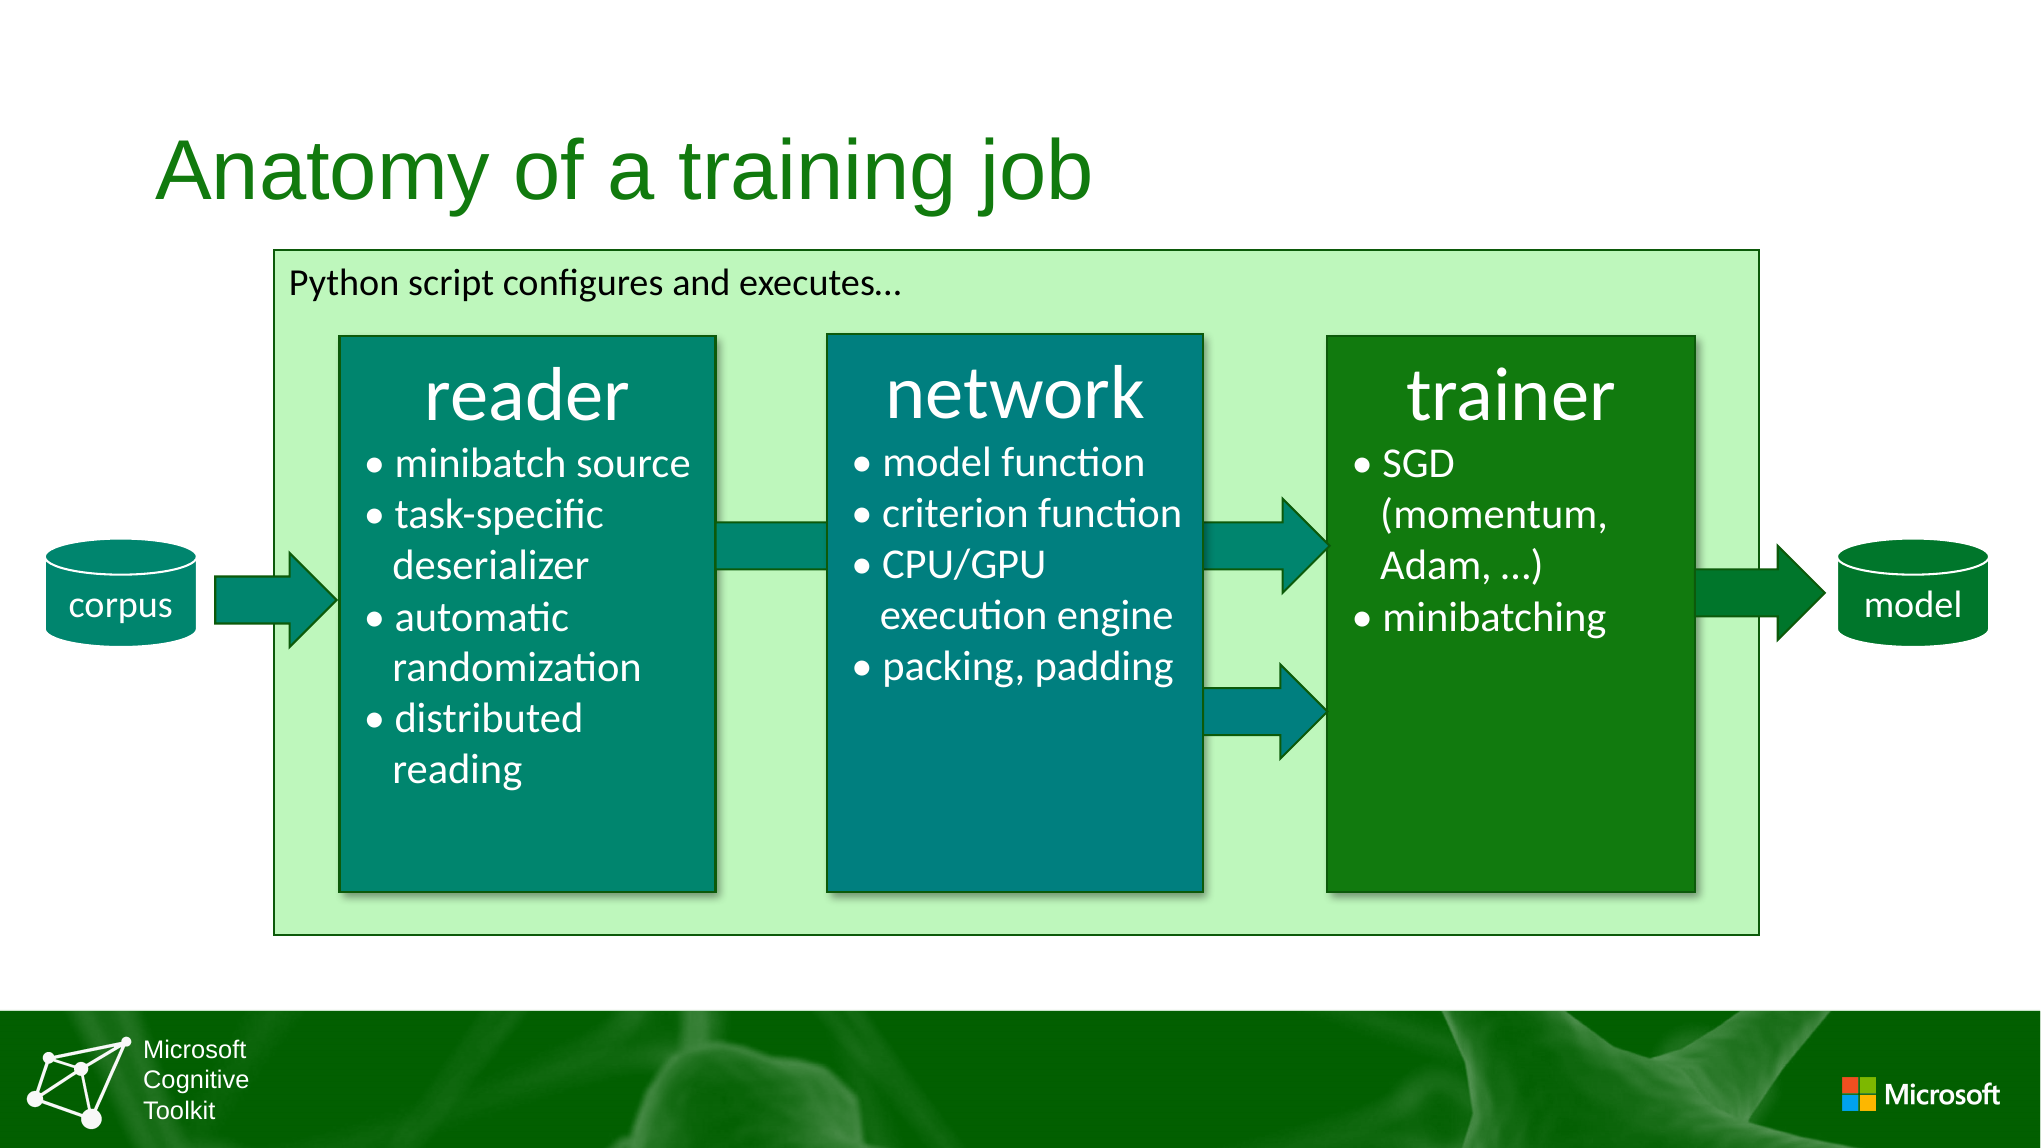

# Anatomy of a training job
Python script configures and executes…
network
 • model function
 • criterion function
 • CPU/GPU
    execution engine
 • packing, padding

reader
 • minibatch source
 • task-specific
    deserializer
 • automatic
    randomization
 • distributed
    reading

trainer
 • SGD
    (momentum,
    Adam, …)
 • minibatching

corpus
model